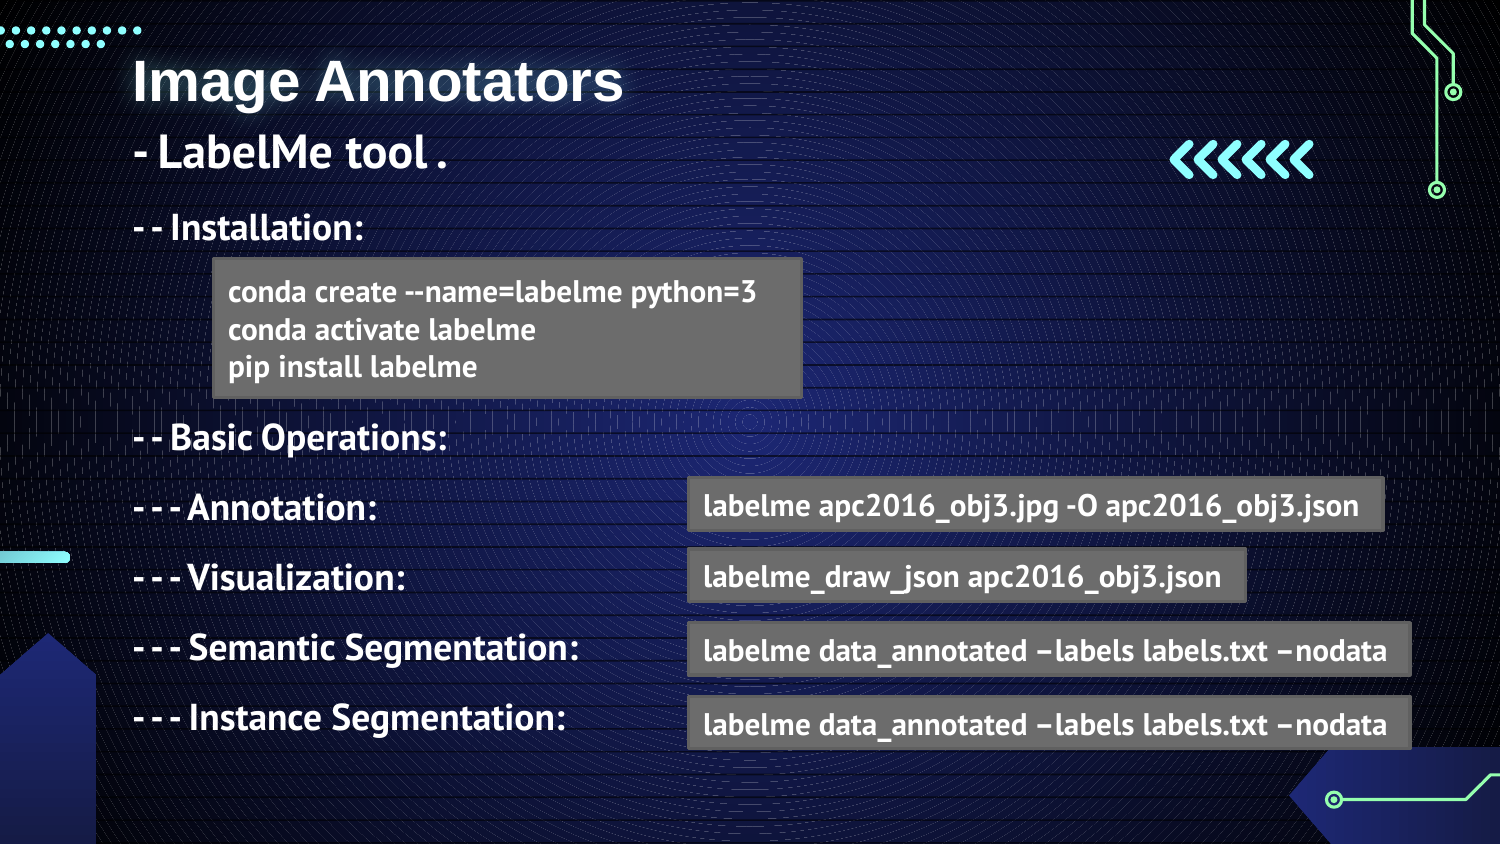

# Image Annotators
- LabelMe tool .
- - Installation:

- - Basic Operations:
- - - Annotation:
- - - Visualization:
- - - Semantic Segmentation:
- - - Instance Segmentation:

conda create --name=labelme python=3
conda activate labelme
pip install labelme
labelme apc2016_obj3.jpg -O apc2016_obj3.json
labelme_draw_json apc2016_obj3.json
labelme data_annotated –labels labels.txt –nodata
labelme data_annotated –labels labels.txt –nodata